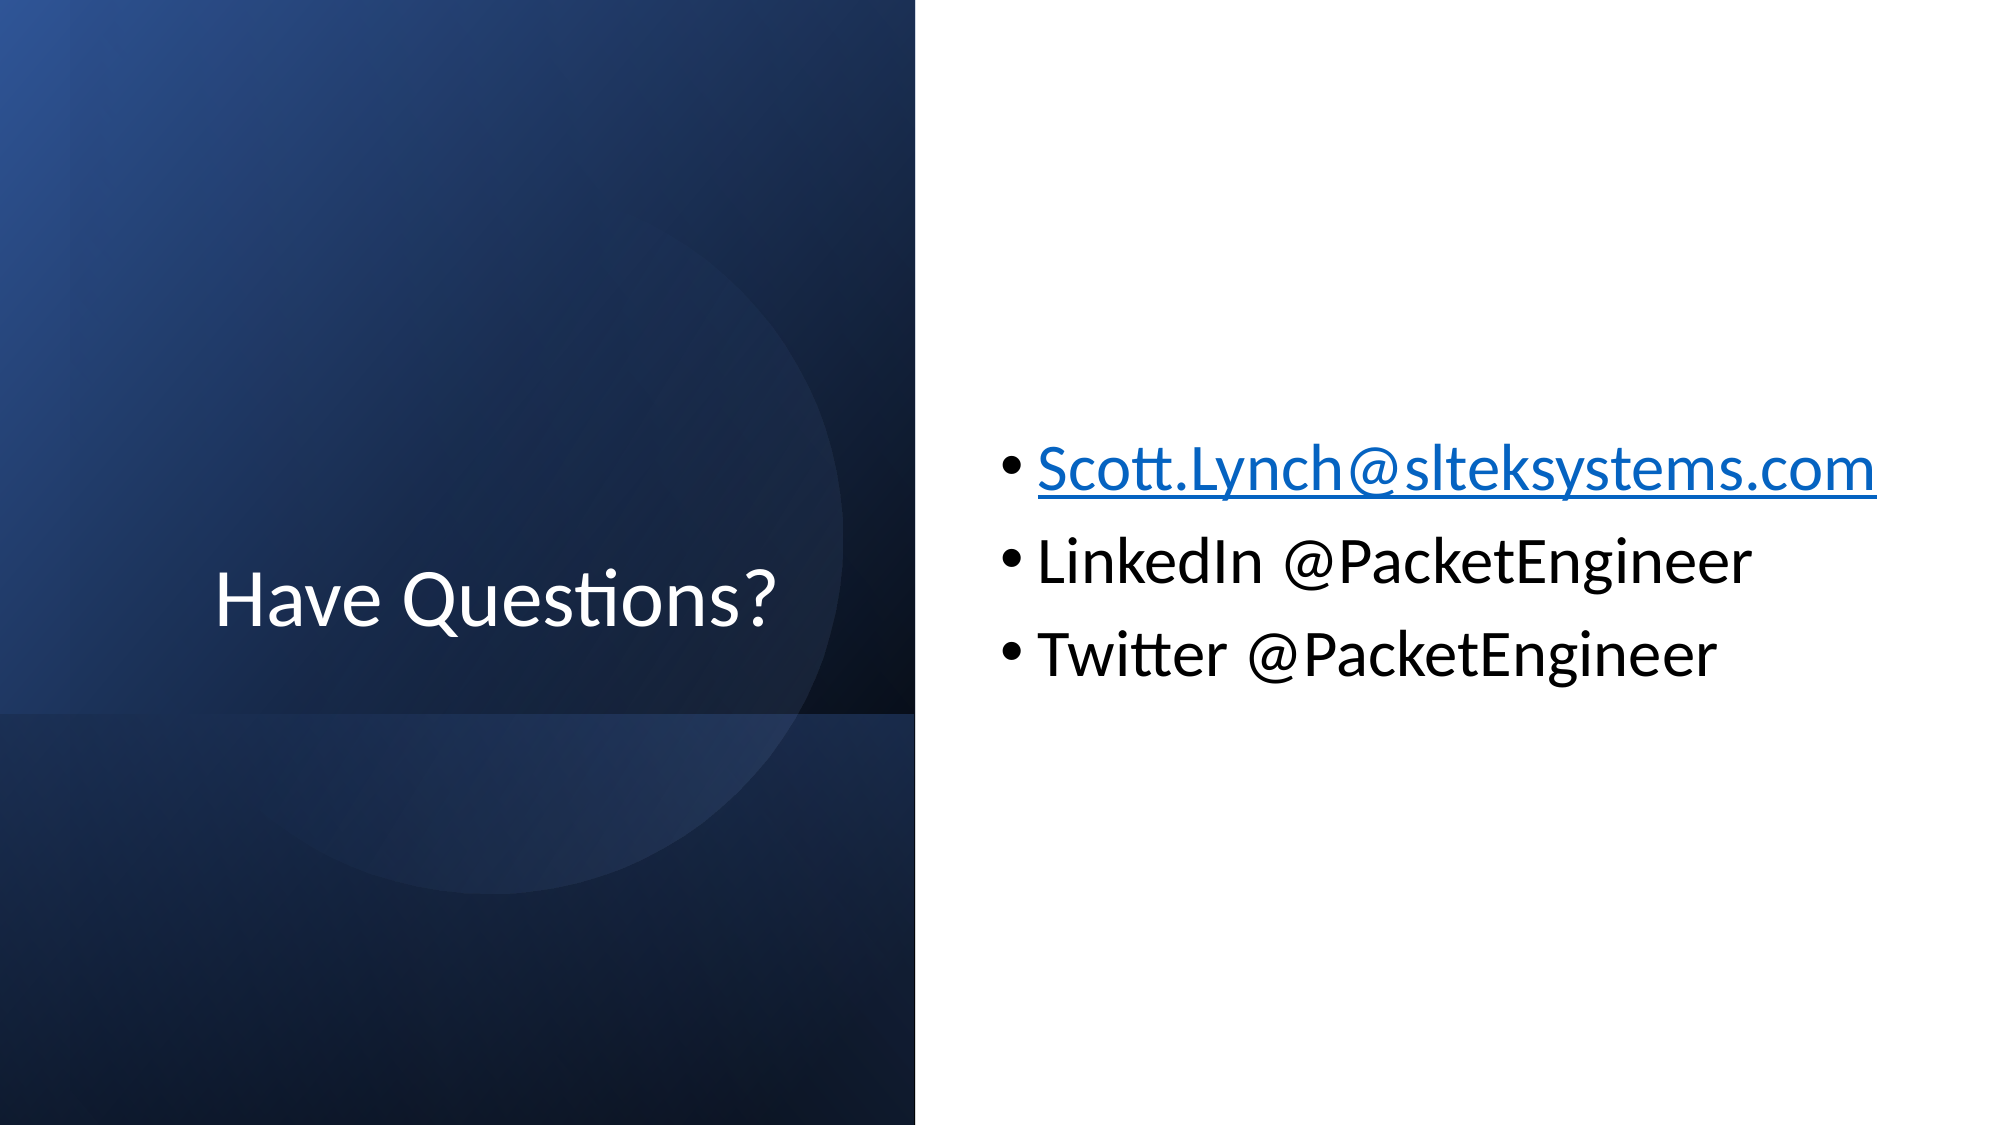

# Have Questions?

Scott.Lynch@slteksystems.com
LinkedIn @PacketEngineer
Twitter @PacketEngineer